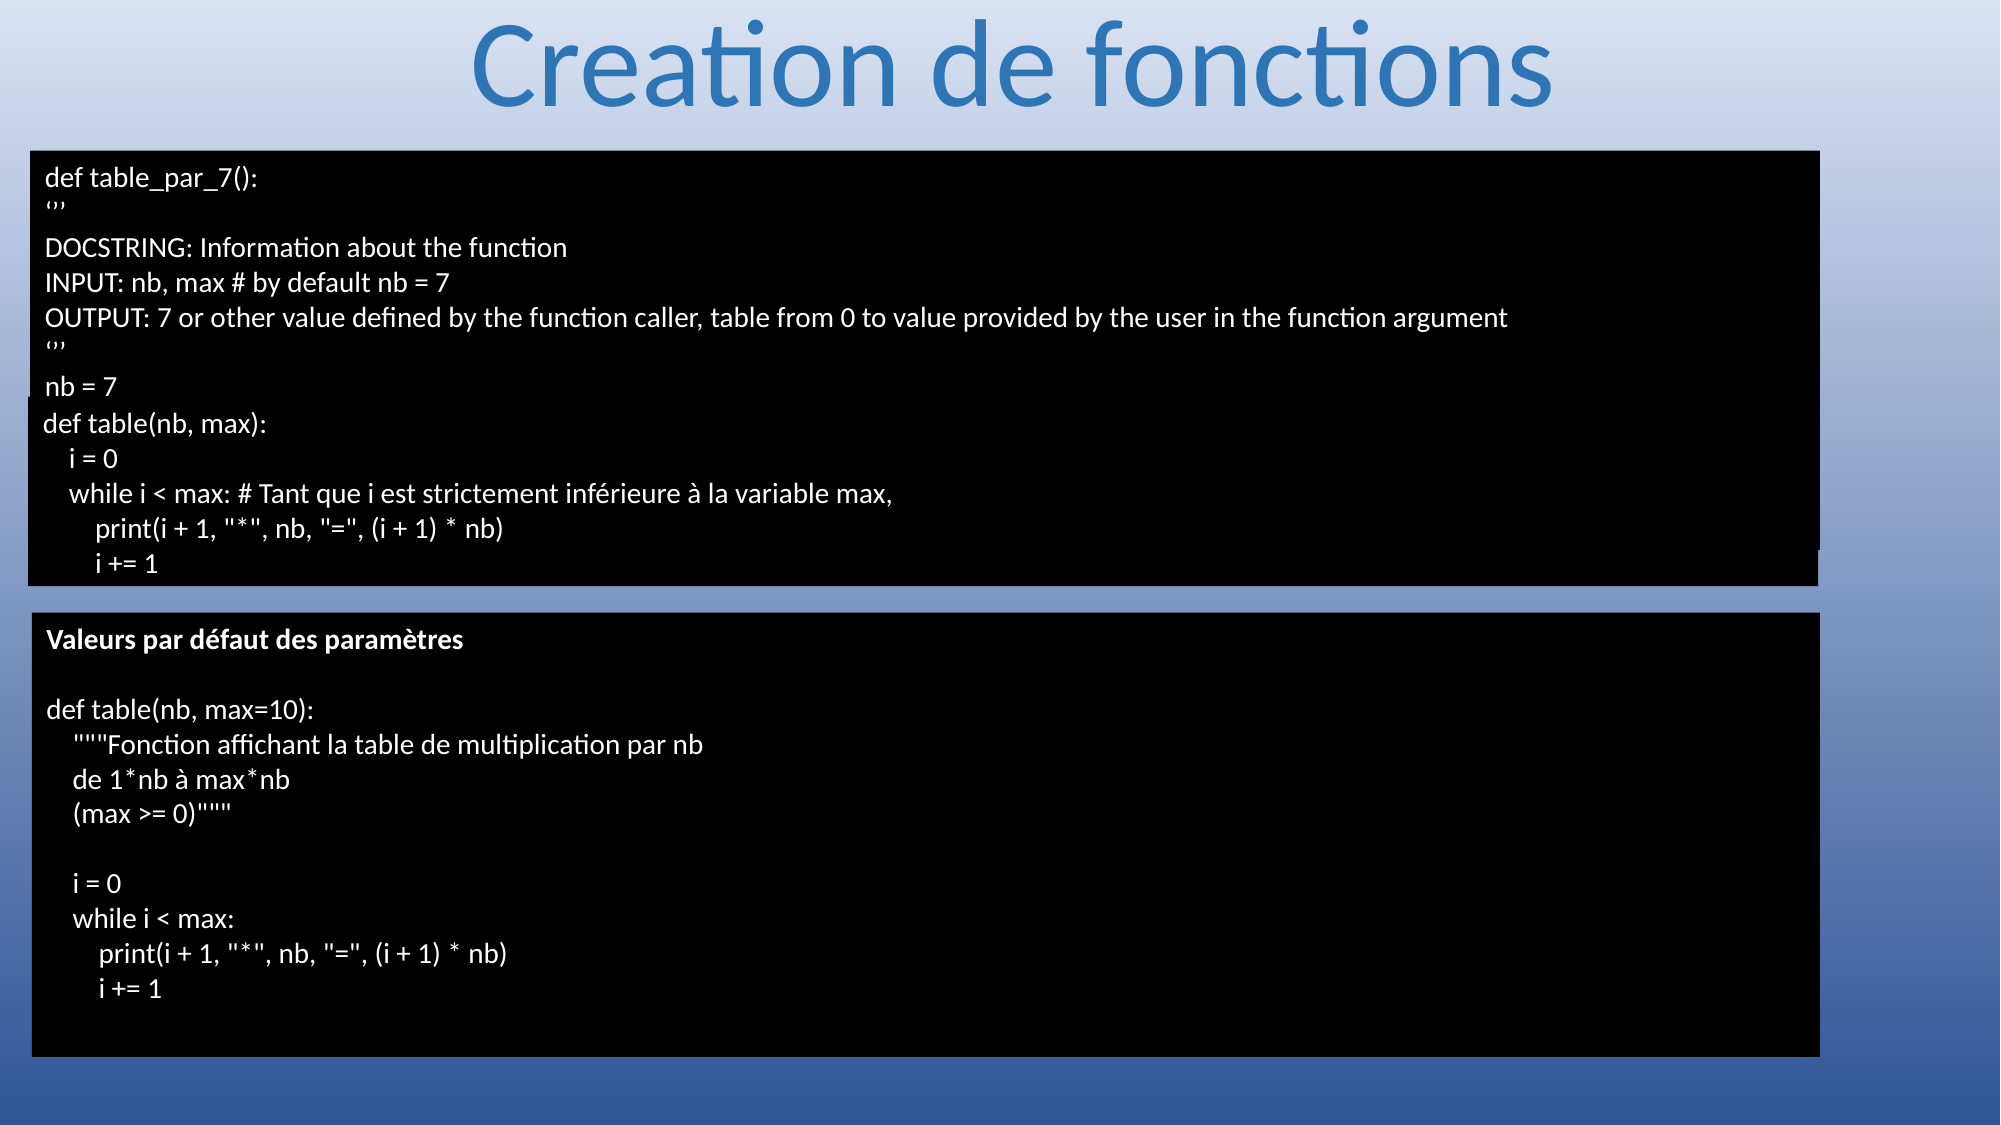

# Creation de fonctions
def table_par_7():
‘’’
DOCSTRING: Information about the function
INPUT: nb, max # by default nb = 7
OUTPUT: 7 or other value defined by the function caller, table from 0 to value provided by the user in the function argument
‘’’
nb = 7
    i = 0 # Notre compteur ! L'auriez-vous oublié ?
    while i < 10: # Tant que i est strictement inférieure à 10,
        print(i + 1, "*", nb, "=", (i + 1) * nb)
        i += 1 # On incrémente i de 1 à chaque tour de boucle.
def table(nb, max):
    i = 0
    while i < max: # Tant que i est strictement inférieure à la variable max,
        print(i + 1, "*", nb, "=", (i + 1) * nb)
        i += 1
Valeurs par défaut des paramètres

def table(nb, max=10):
    """Fonction affichant la table de multiplication par nb
    de 1*nb à max*nb
    (max >= 0)"""

    i = 0
    while i < max:
        print(i + 1, "*", nb, "=", (i + 1) * nb)
        i += 1

78